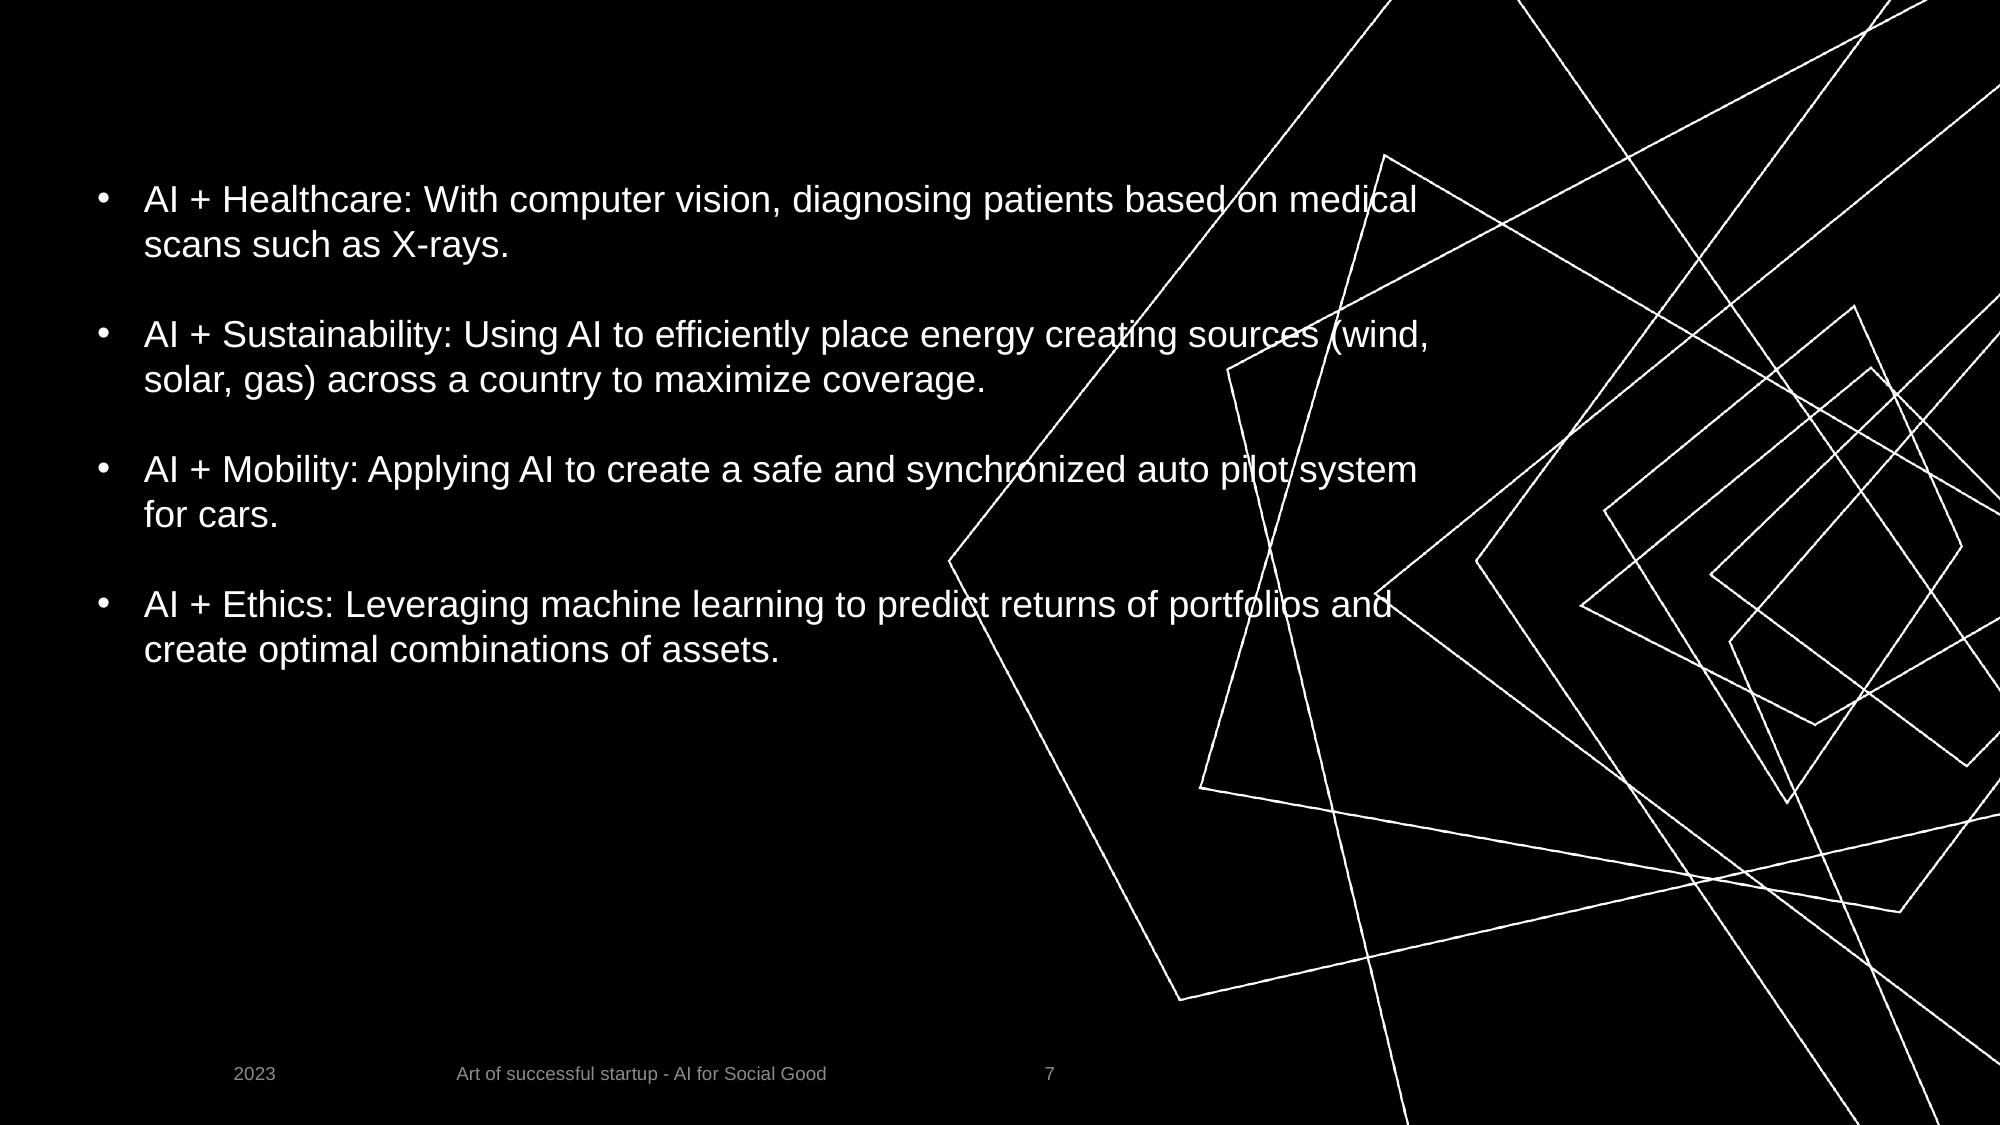

AI + Healthcare: With computer vision, diagnosing patients based on medical scans such as X-rays.

AI + Sustainability: Using AI to efficiently place energy creating sources (wind, solar, gas) across a country to maximize coverage.

AI + Mobility: Applying AI to create a safe and synchronized auto pilot system for cars.

AI + Ethics: Leveraging machine learning to predict returns of portfolios and create optimal combinations of assets.
Art of successful startup - AI for Social Good
2023
7